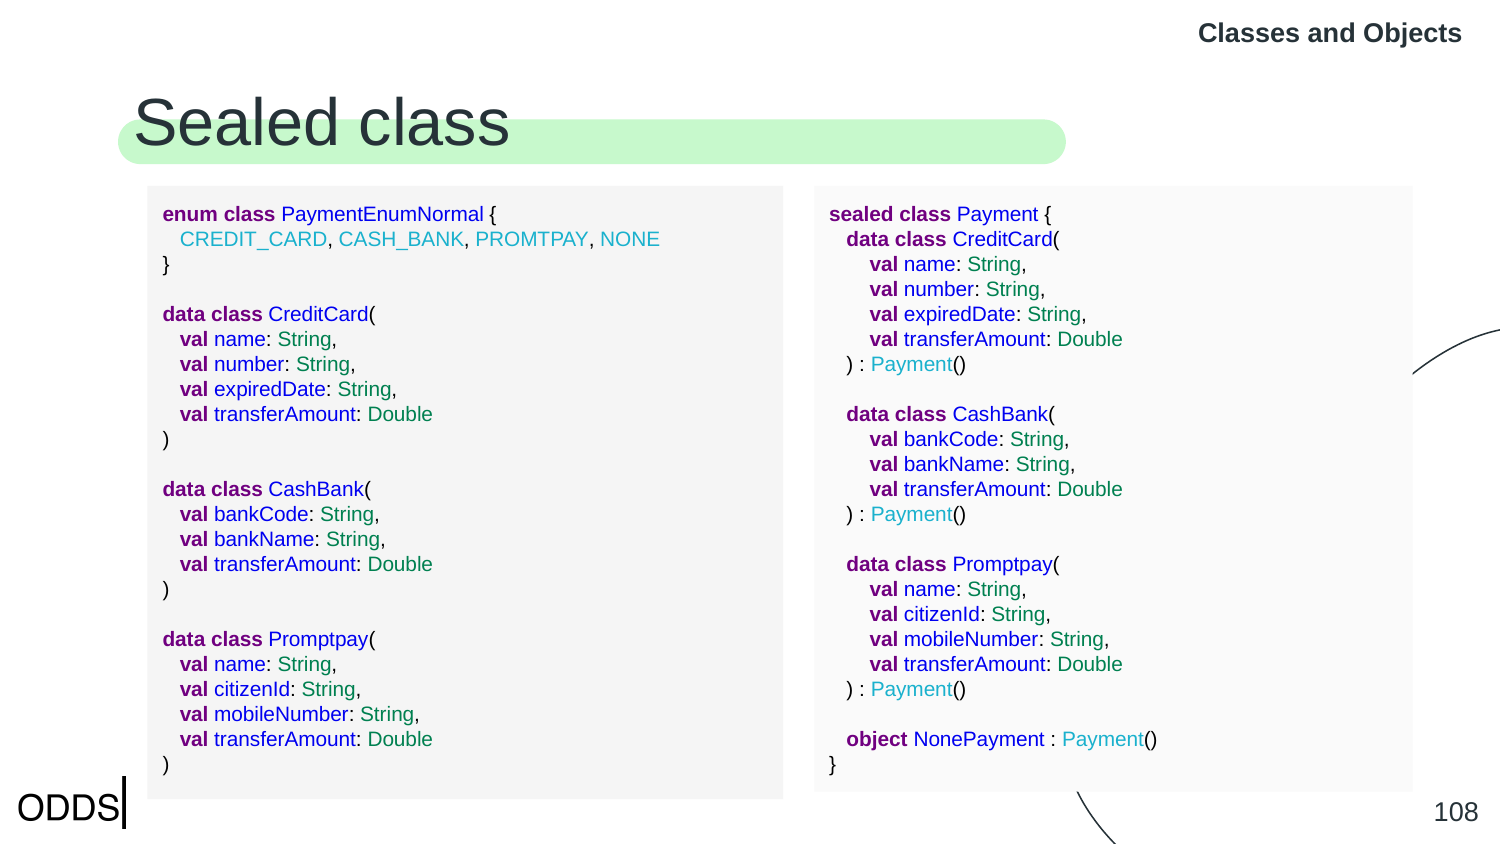

Classes and Objects

# Sealed class
enum class PaymentEnumNormal {
   CREDIT_CARD, CASH_BANK, PROMTPAY, NONE
}

data class CreditCard(
   val name: String,
   val number: String,
   val expiredDate: String,
   val transferAmount: Double
)

data class CashBank(
   val bankCode: String,
   val bankName: String,
   val transferAmount: Double
)

data class Promptpay(
   val name: String,
   val citizenId: String,
   val mobileNumber: String,
   val transferAmount: Double
)
sealed class Payment {
   data class CreditCard(
       val name: String,
       val number: String,
       val expiredDate: String,
       val transferAmount: Double
   ) : Payment()

   data class CashBank(
       val bankCode: String,
       val bankName: String,
       val transferAmount: Double
   ) : Payment()

   data class Promptpay(
       val name: String,
       val citizenId: String,
       val mobileNumber: String,
       val transferAmount: Double
   ) : Payment()

   object NonePayment : Payment()
}
108